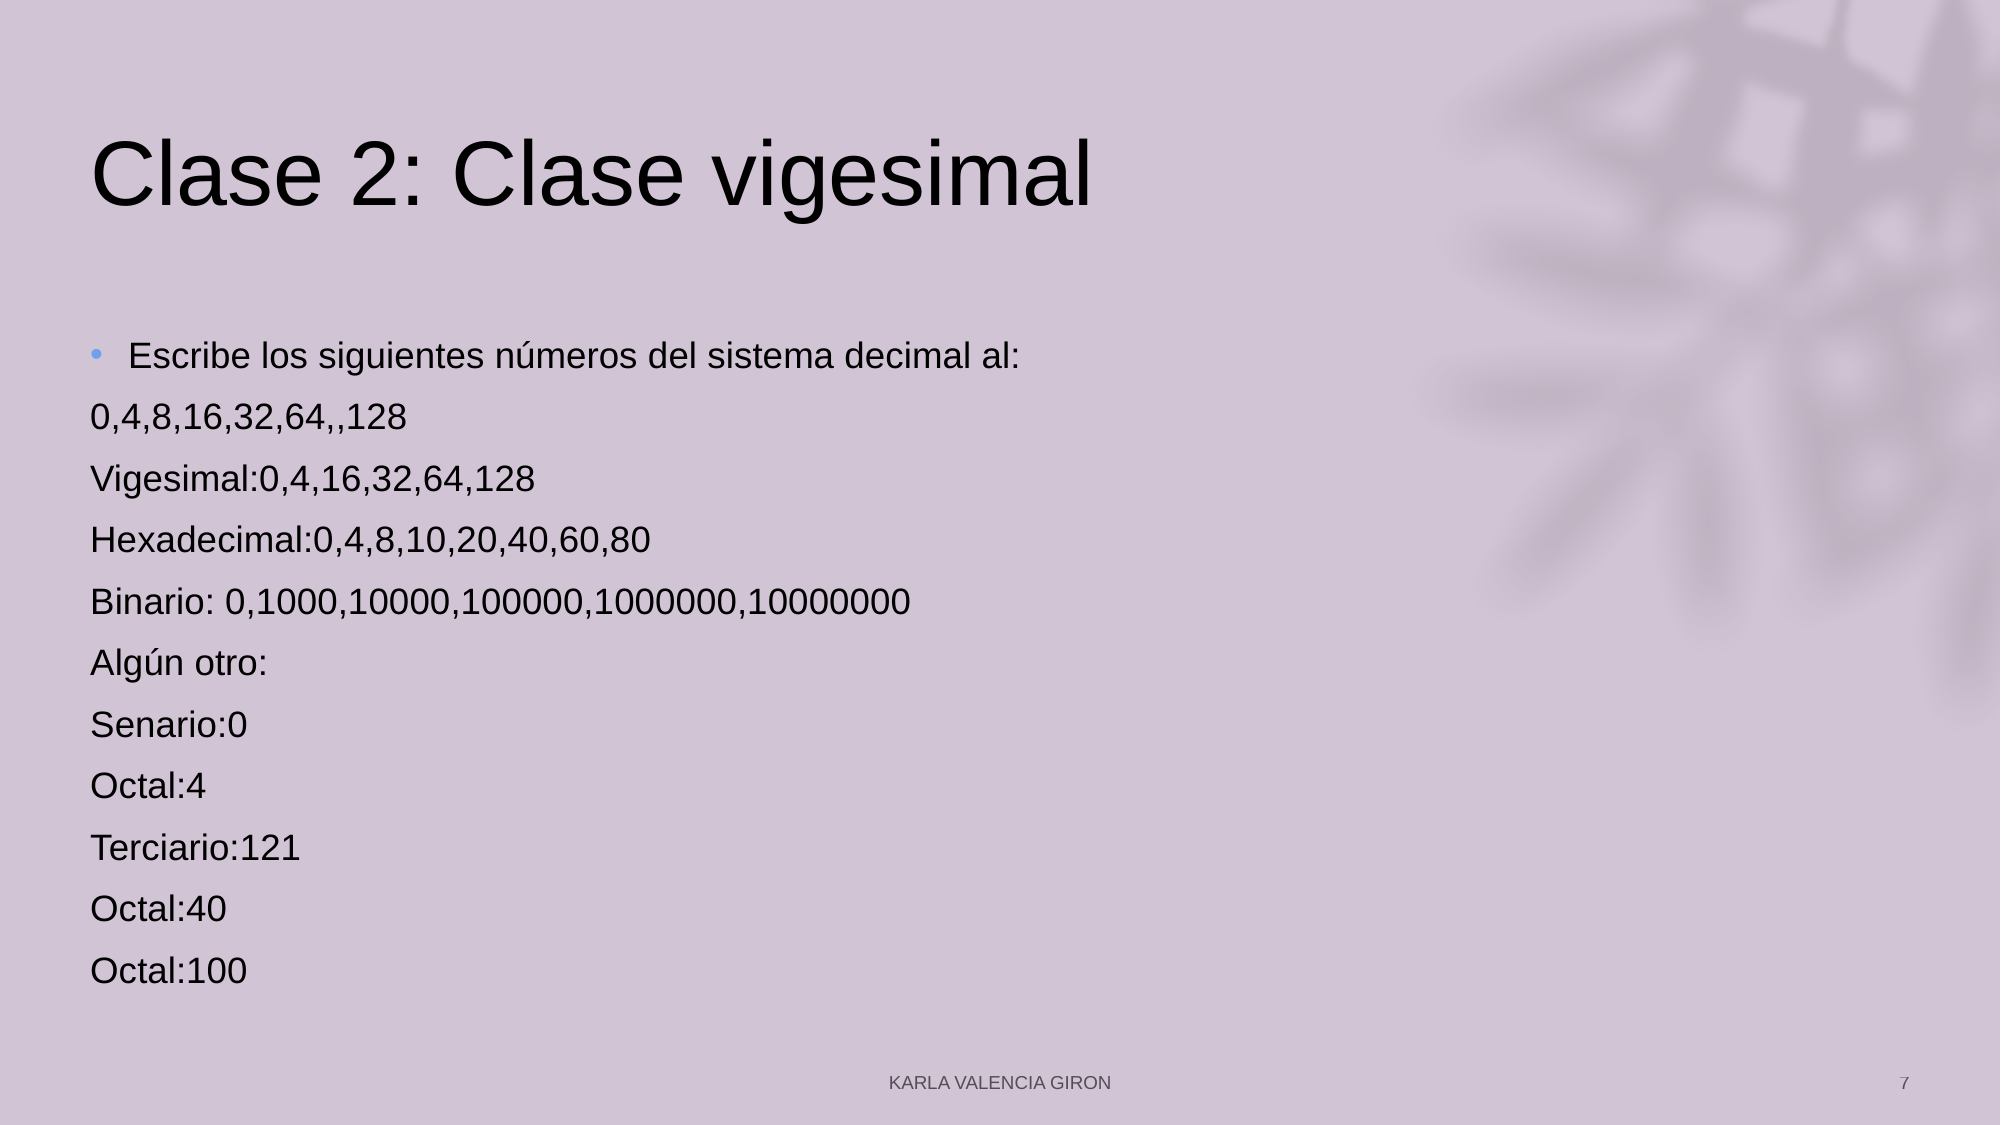

# Clase 2: Clase vigesimal
Escribe los siguientes números del sistema decimal al:
0,4,8,16,32,64,,128
Vigesimal:0,4,16,32,64,128
Hexadecimal:0,4,8,10,20,40,60,80
Binario: 0,1000,10000,100000,1000000,10000000
Algún otro:
Senario:0
Octal:4
Terciario:121
Octal:40
Octal:100

KARLA VALENCIA GIRON
7